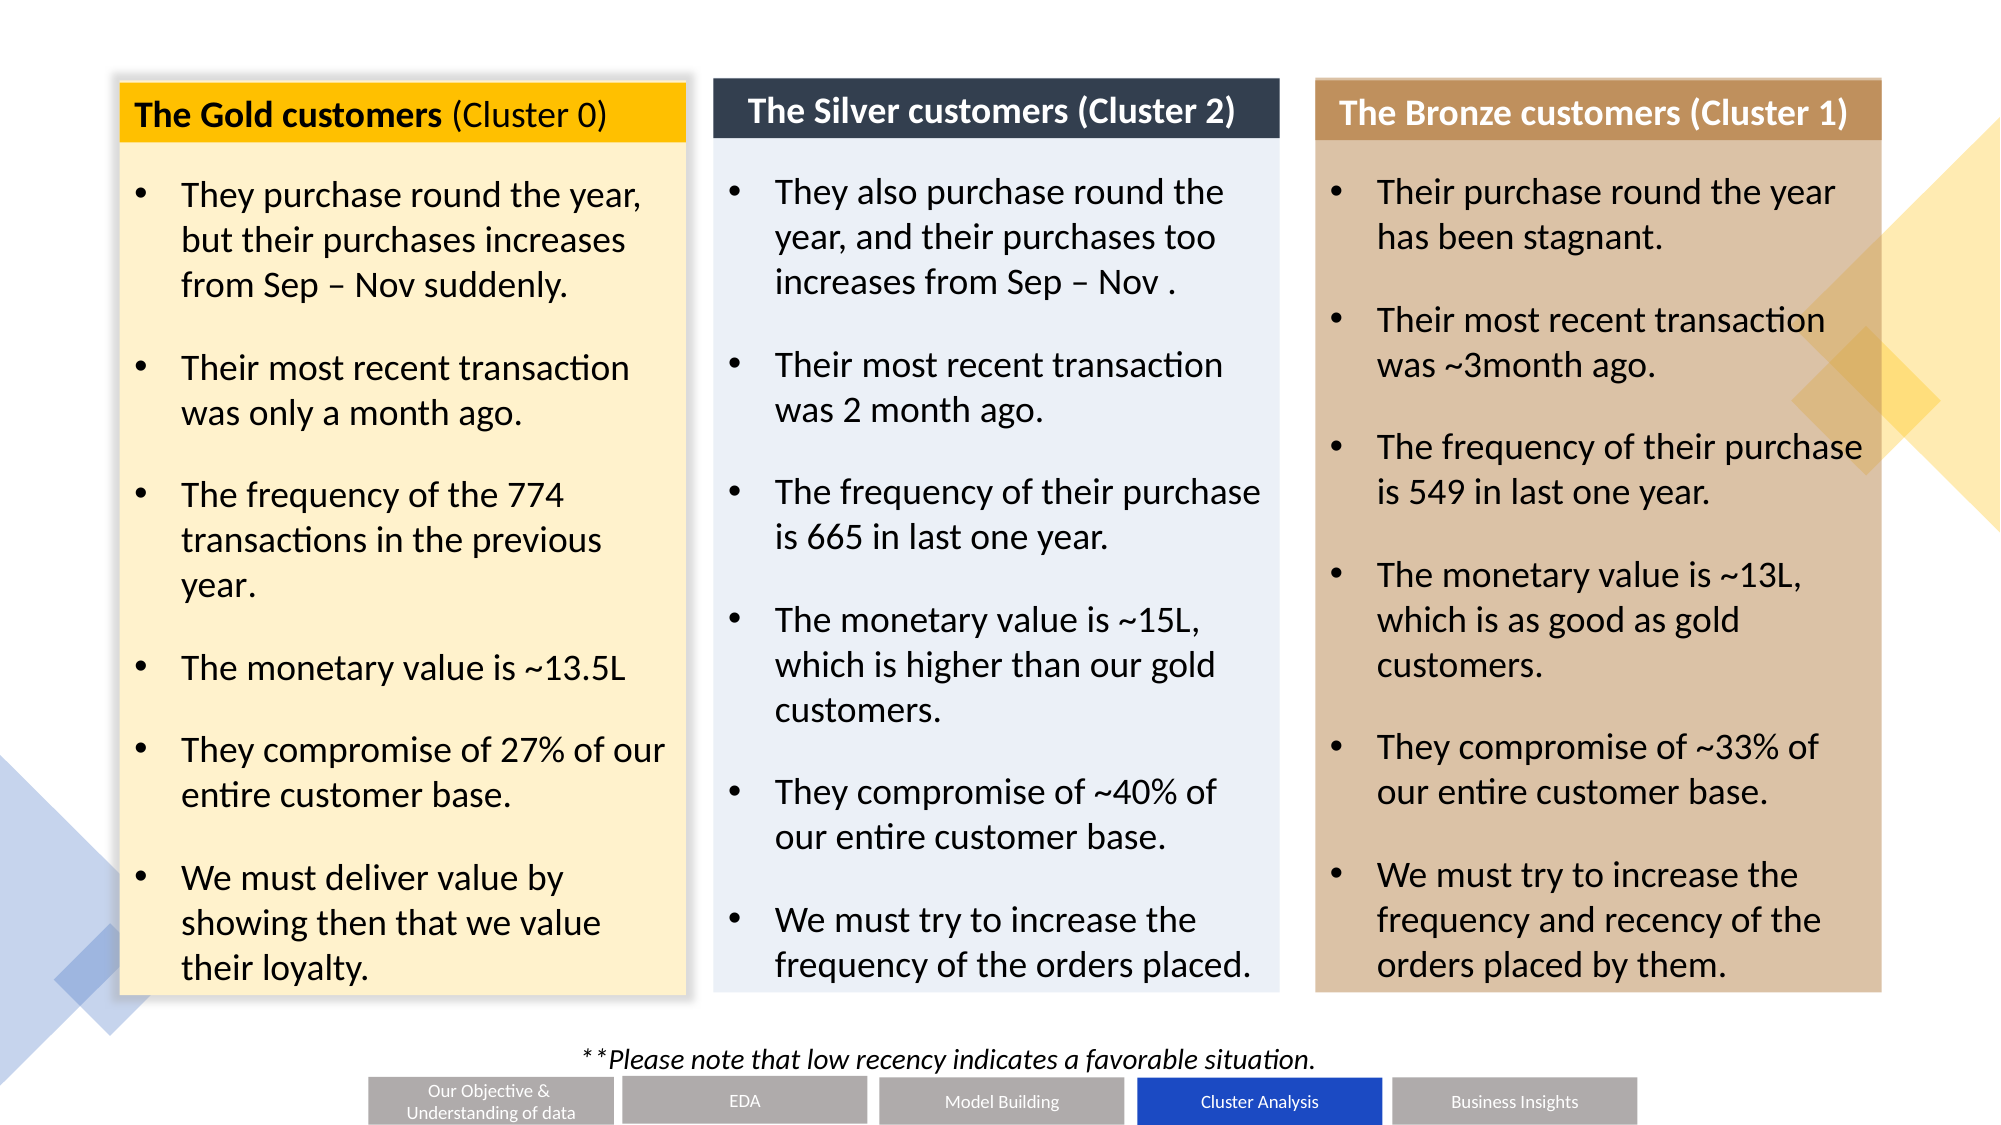

The Bronze customers (Cluster 1)
Their purchase round the year has been stagnant.
Their most recent transaction was ~3month ago.
The frequency of their purchase is 549 in last one year.
The monetary value is ~13L, which is as good as gold customers.
They compromise of ~33% of our entire customer base.
We must try to increase the frequency and recency of the orders placed by them.
The Silver customers (Cluster 2)
They also purchase round the year, and their purchases too increases from Sep – Nov .
Their most recent transaction was 2 month ago.
The frequency of their purchase is 665 in last one year.
The monetary value is ~15L, which is higher than our gold customers.
They compromise of ~40% of our entire customer base.
We must try to increase the frequency of the orders placed.
The Silver customers (Cluster 2)
The Gold customers (Cluster 0)
They purchase round the year, but their purchases increases from Sep – Nov suddenly.
Their most recent transaction was only a month ago.
The frequency of the 774 transactions in the previous year.
The monetary value is ~13.5L
They compromise of 27% of our entire customer base.
We must deliver value by showing then that we value their loyalty.
The Bronze customers (Cluster 1)
The Gold customers (Cluster 0)

**Please note that low recency indicates a favorable situation.
17
EDA
Our Objective &
Understanding of data
Model Building
Business Insights
Cluster Analysis